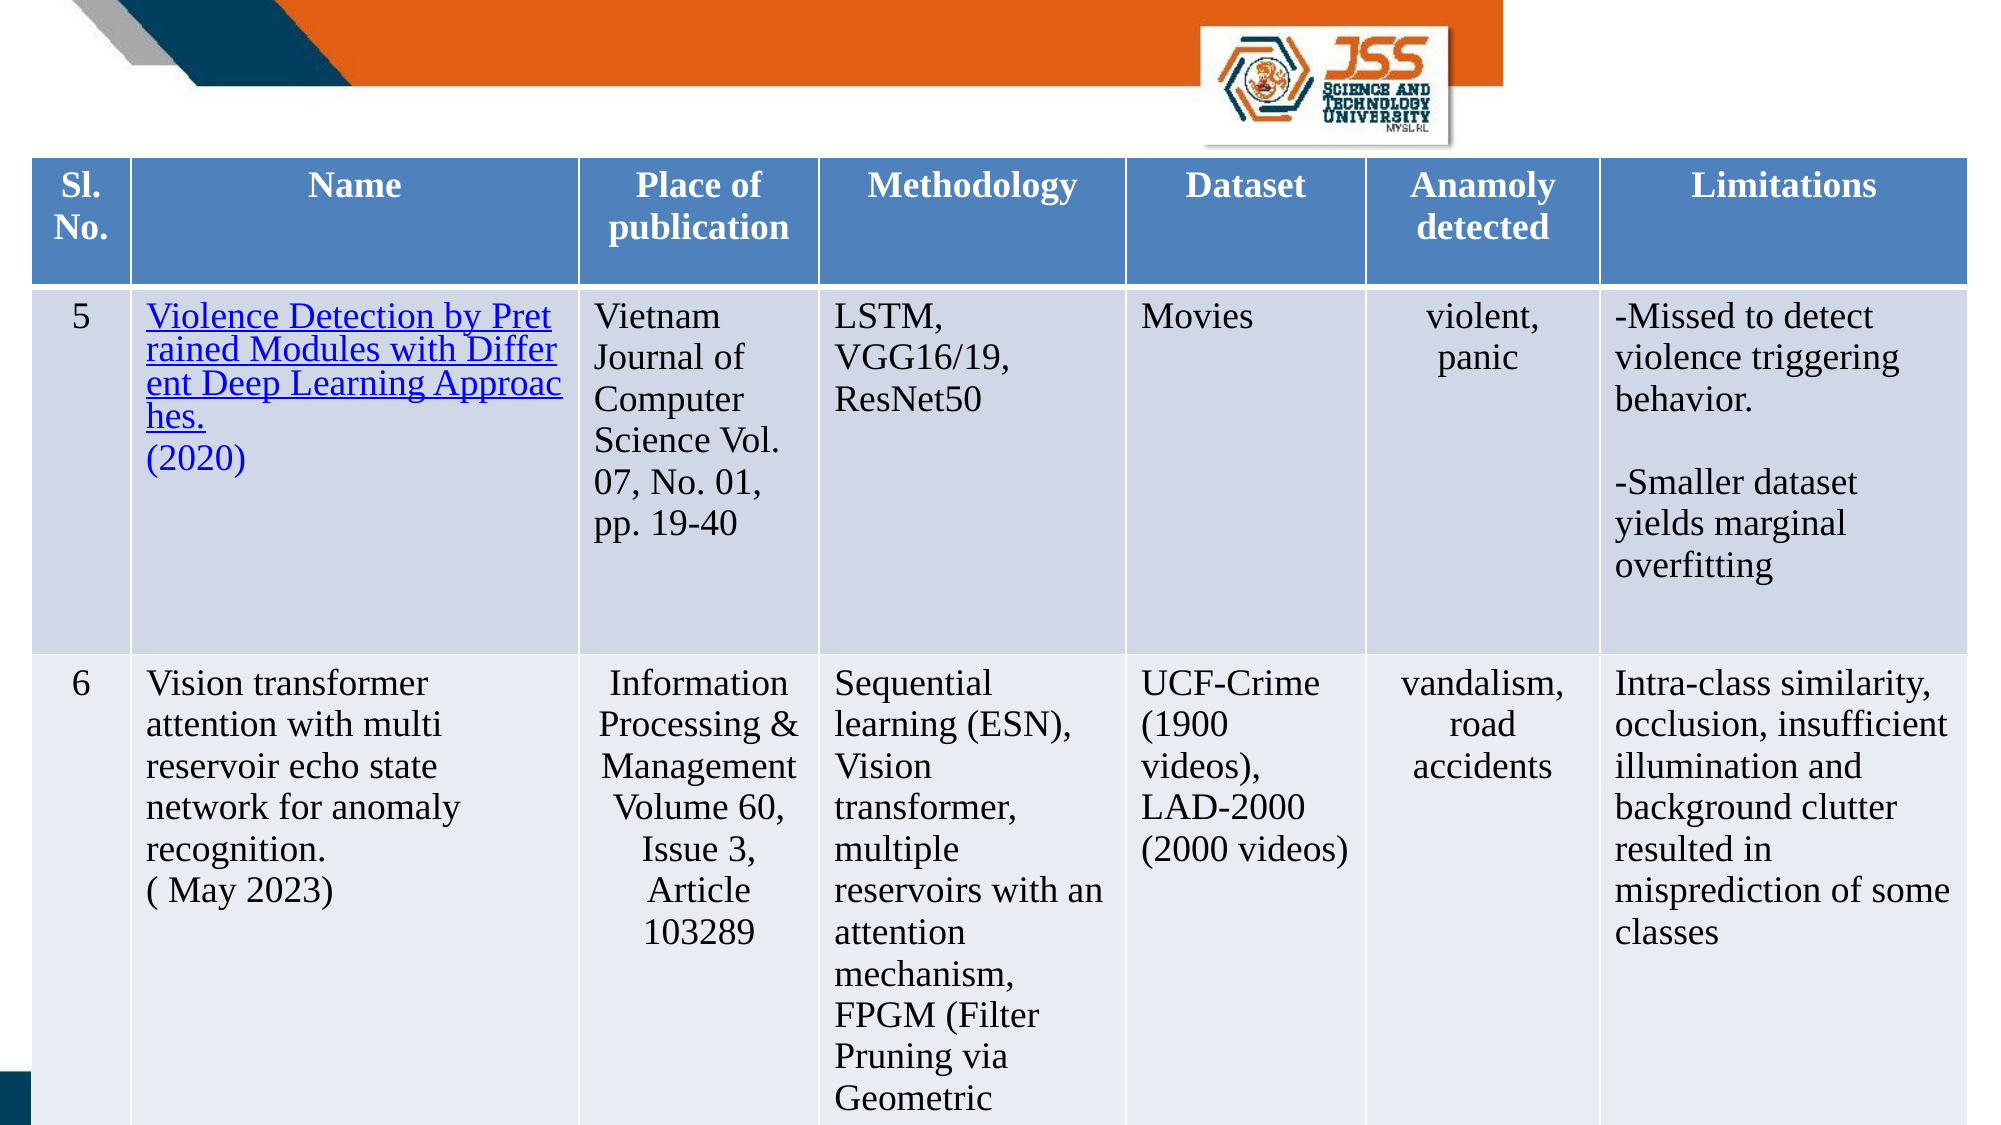

| Sl. No. | Name | Place of publication | Methodology | Dataset | Anamoly detected | Limitations |
| --- | --- | --- | --- | --- | --- | --- |
| 5 | Violence Detection by Pretrained Modules with Different Deep Learning Approaches. (2020) | Vietnam Journal of Computer Science Vol. 07, No. 01, pp. 19-40 | LSTM, VGG16/19, ResNet50 | Movies | violent, panic | -Missed to detect violence triggering behavior. -Smaller dataset yields marginal overfitting |
| 6 | Vision transformer attention with multi reservoir echo state network for anomaly recognition. ( May 2023) | Information Processing & Management Volume 60, Issue 3, Article 103289 | Sequential learning (ESN), Vision transformer, multiple reservoirs with an attention mechanism, FPGM (Filter Pruning via Geometric Median) | UCF-Crime (1900 videos), LAD-2000 (2000 videos) | vandalism, road accidents | Intra-class similarity, occlusion, insufficient illumination and background clutter resulted in misprediction of some classes |